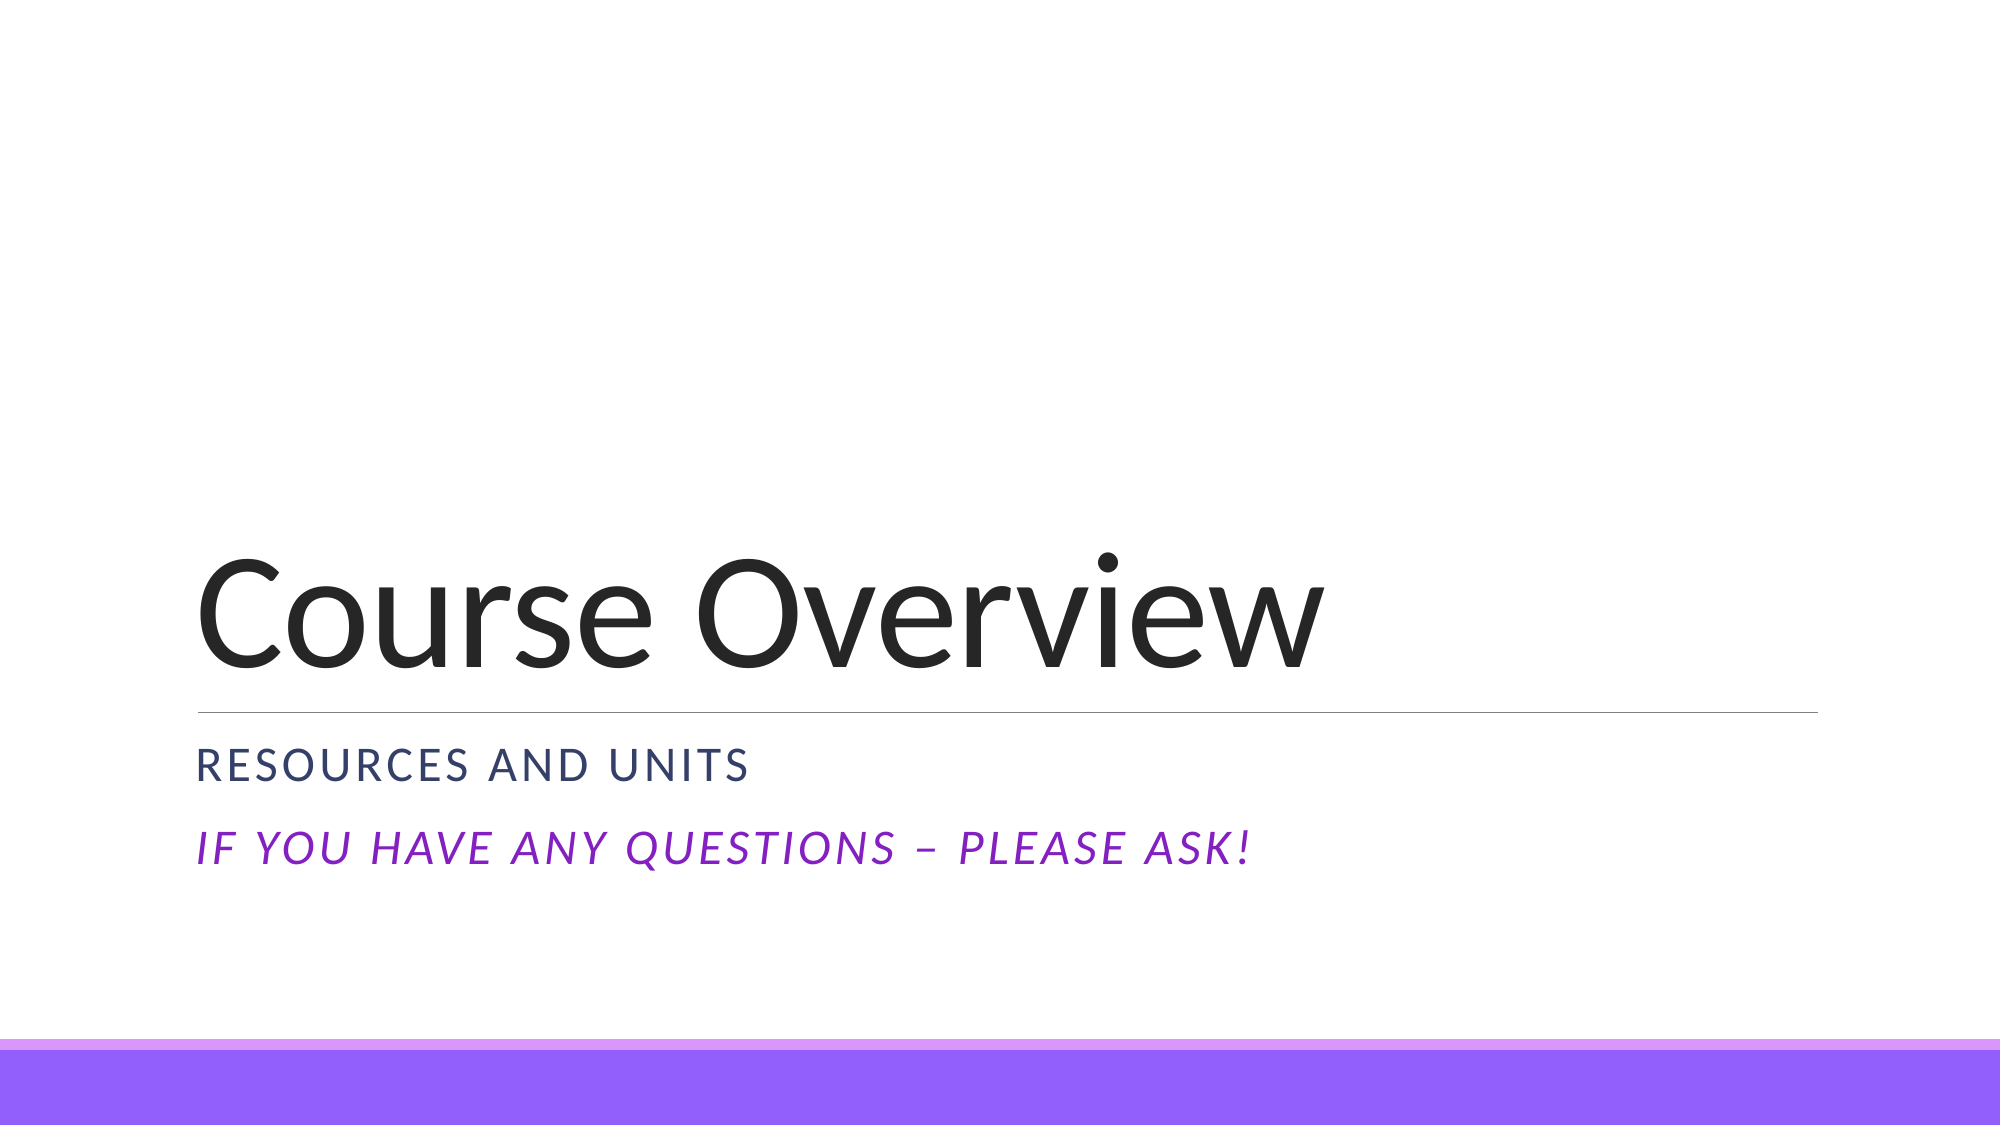

# Course Overview
Resources and units
If you have any questions – please ask!